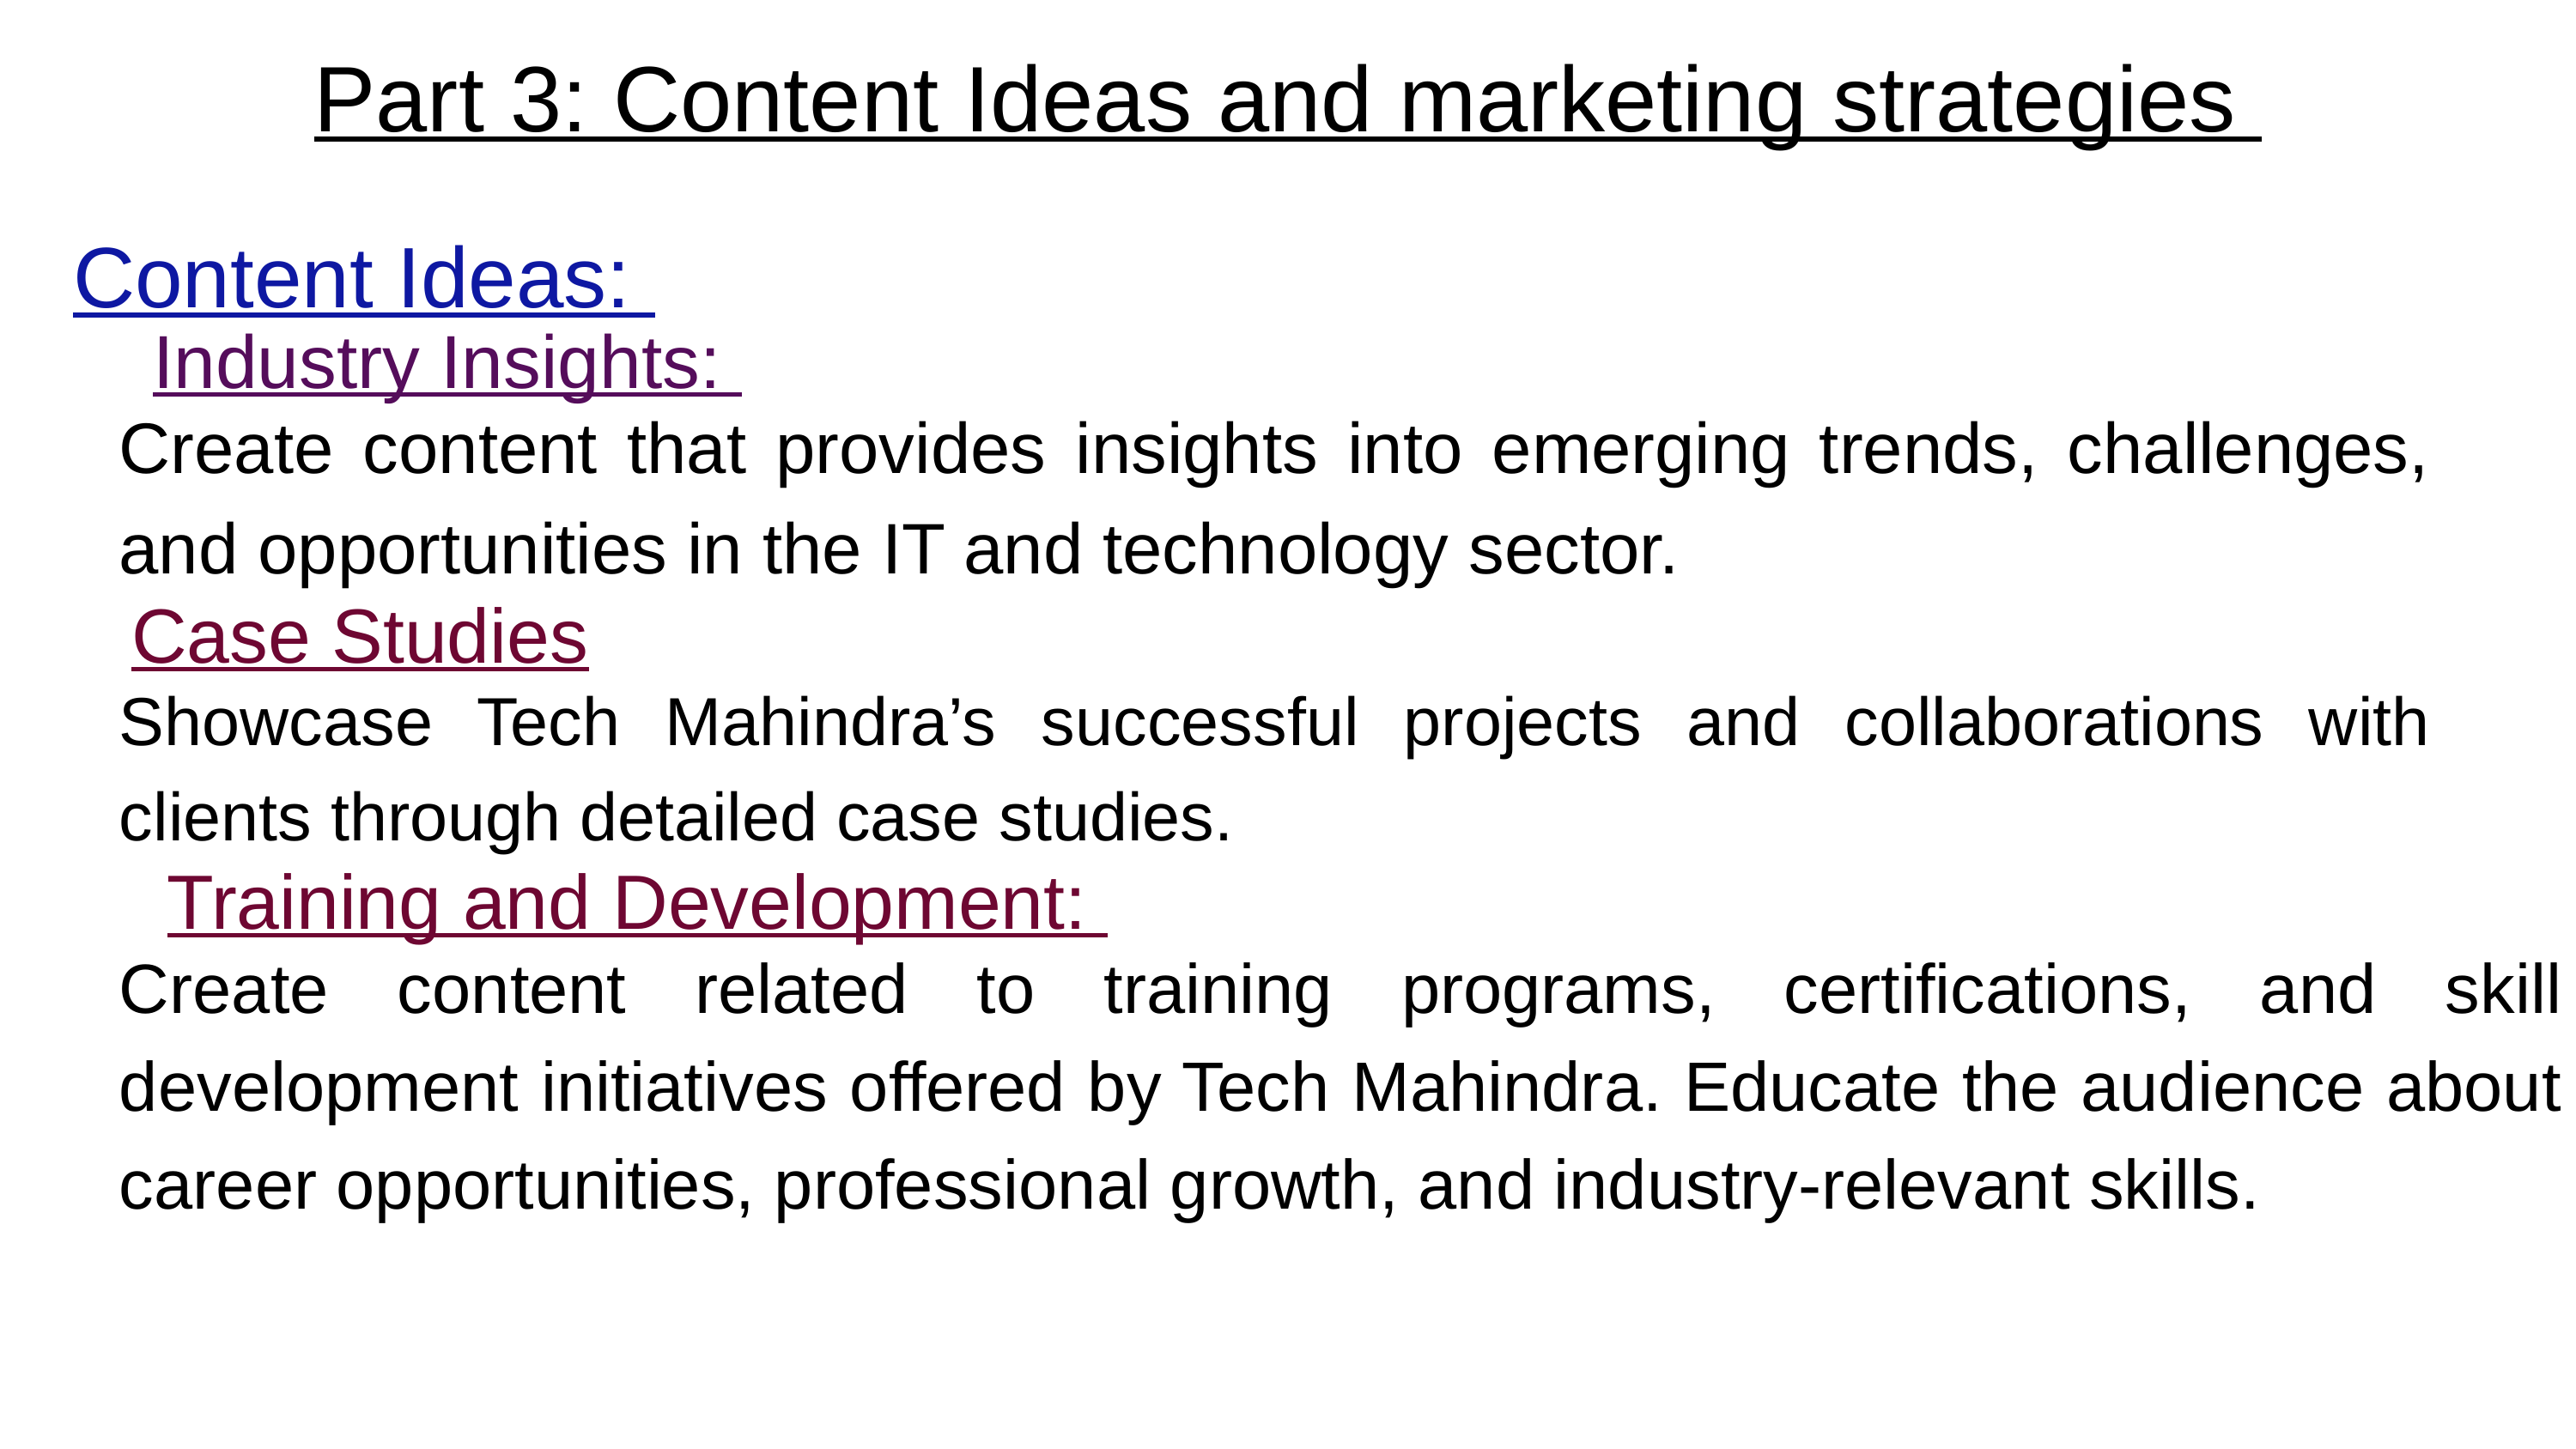

Part 3: Content Ideas and marketing strategies
Content Ideas:
Industry Insights:
Create content that provides insights into emerging trends, challenges, and opportunities in the IT and technology sector.
Case Studies
Showcase Tech Mahindra’s successful projects and collaborations with clients through detailed case studies.
Training and Development:
Create content related to training programs, certifications, and skill development initiatives offered by Tech Mahindra. Educate the audience about career opportunities, professional growth, and industry-relevant skills.